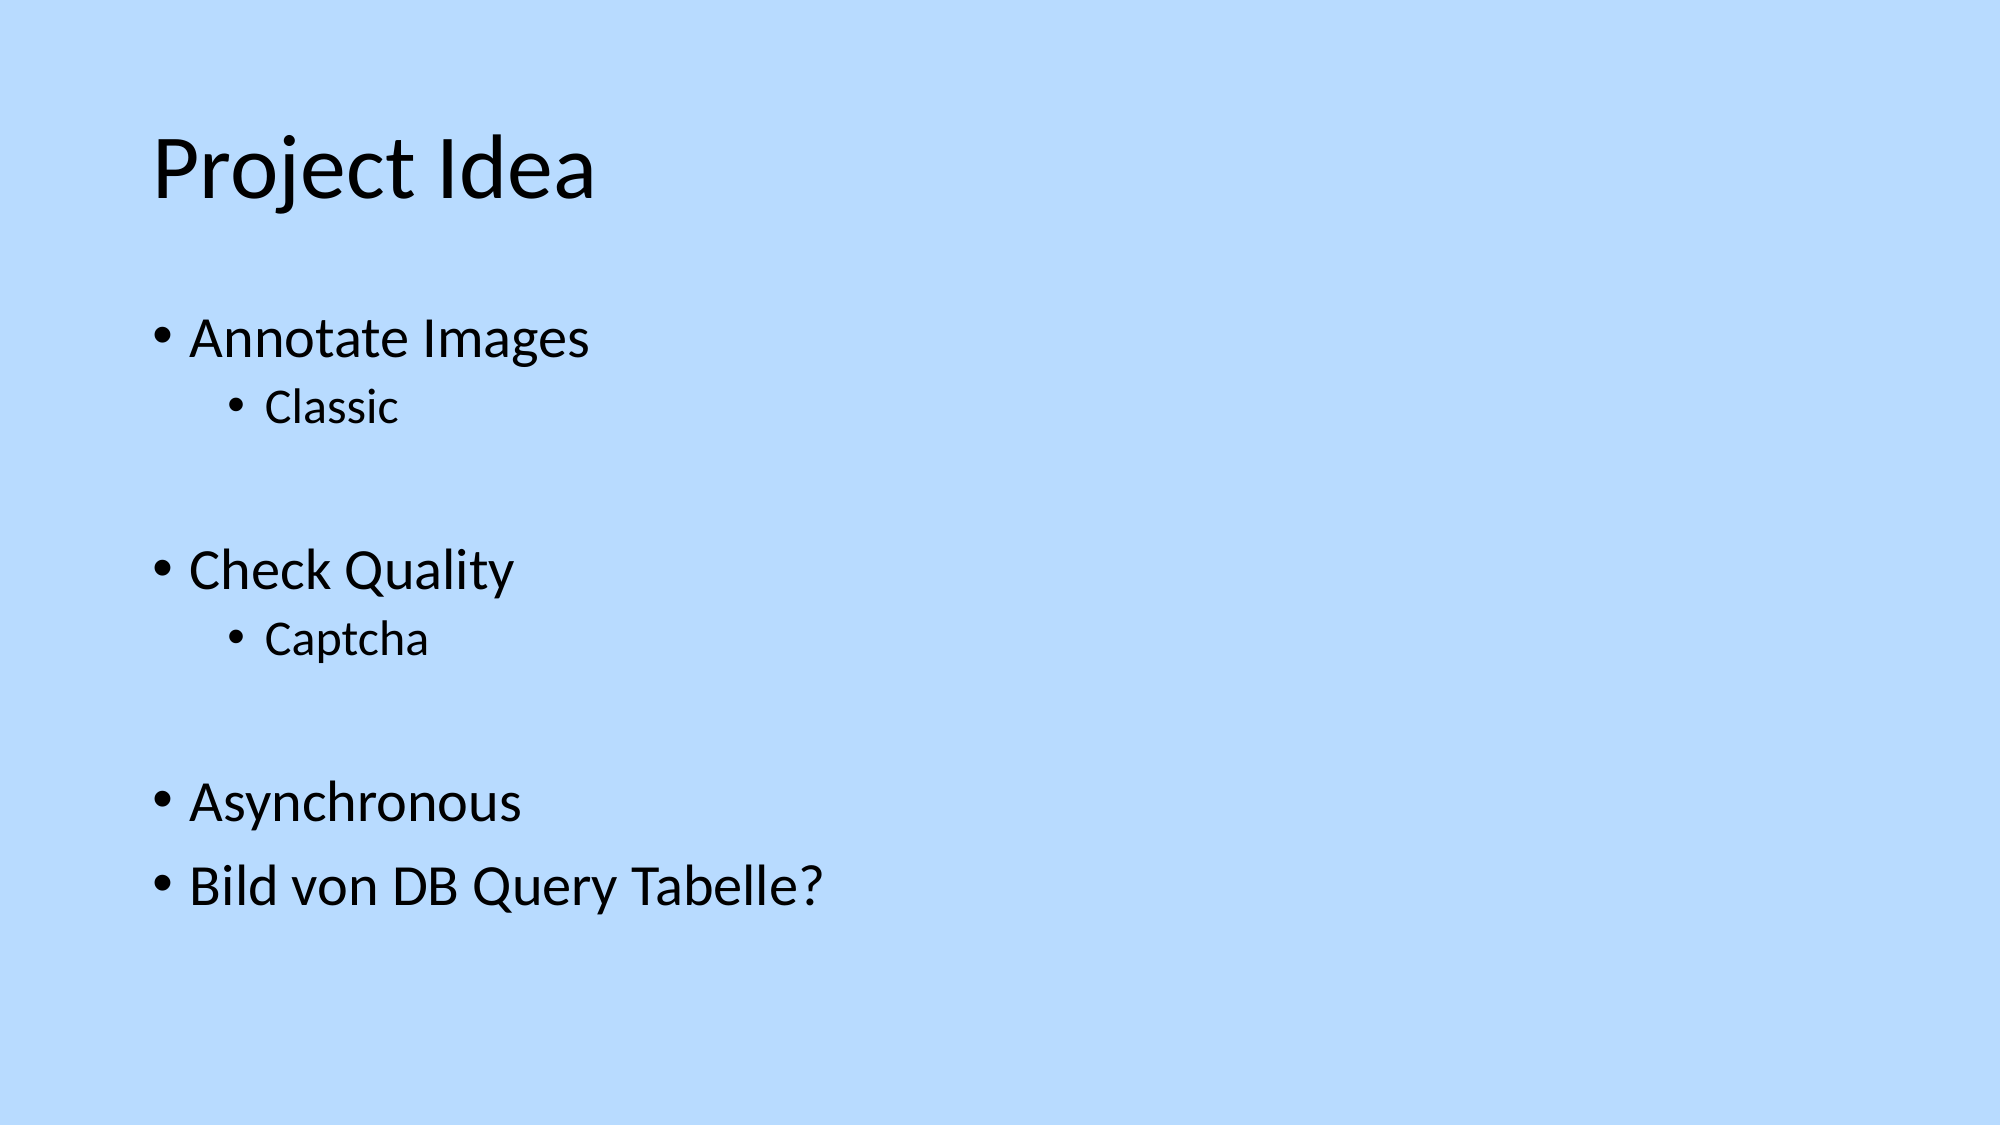

# Project Idea
Annotate Images
Classic

Check Quality
Captcha

Asynchronous
Bild von DB Query Tabelle?